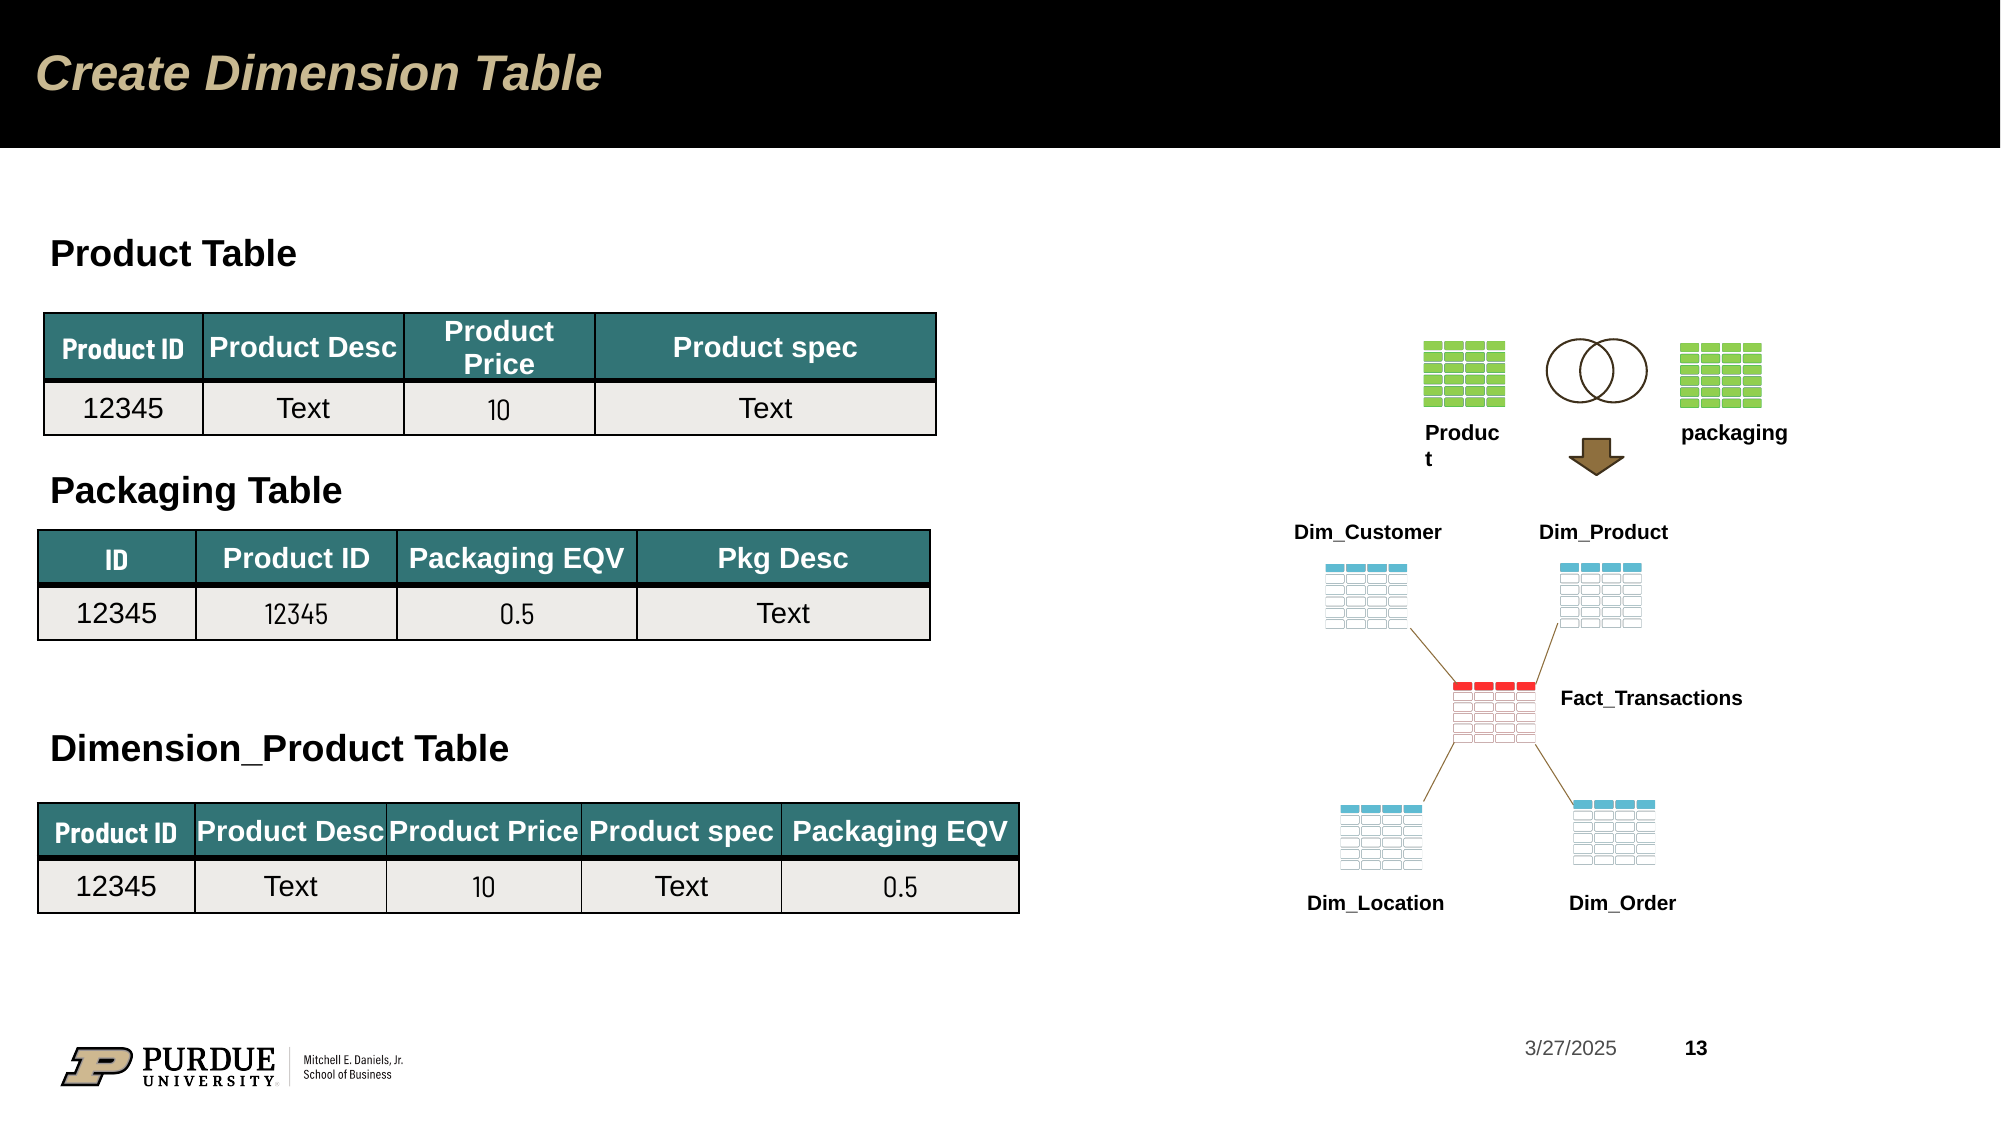

# Create Dimension Table
Product Table
| Product ID | Product Desc | Product Price | Product spec |
| --- | --- | --- | --- |
| 12345 | Text | 10 | Text |

Product
packaging

Packaging Table
Dim_Customer
Dim_Product
| ID | Product ID | Packaging EQV | Pkg Desc |
| --- | --- | --- | --- |
| 12345 | 12345 | 0.5 | Text |

Fact_Transactions

Dimension_Product Table

| Product ID | Product Desc | Product Price | Product spec | Packaging EQV |
| --- | --- | --- | --- | --- |
| 12345 | Text | 10 | Text | 0.5 |

Dim_Location
Dim_Order
13
3/27/2025